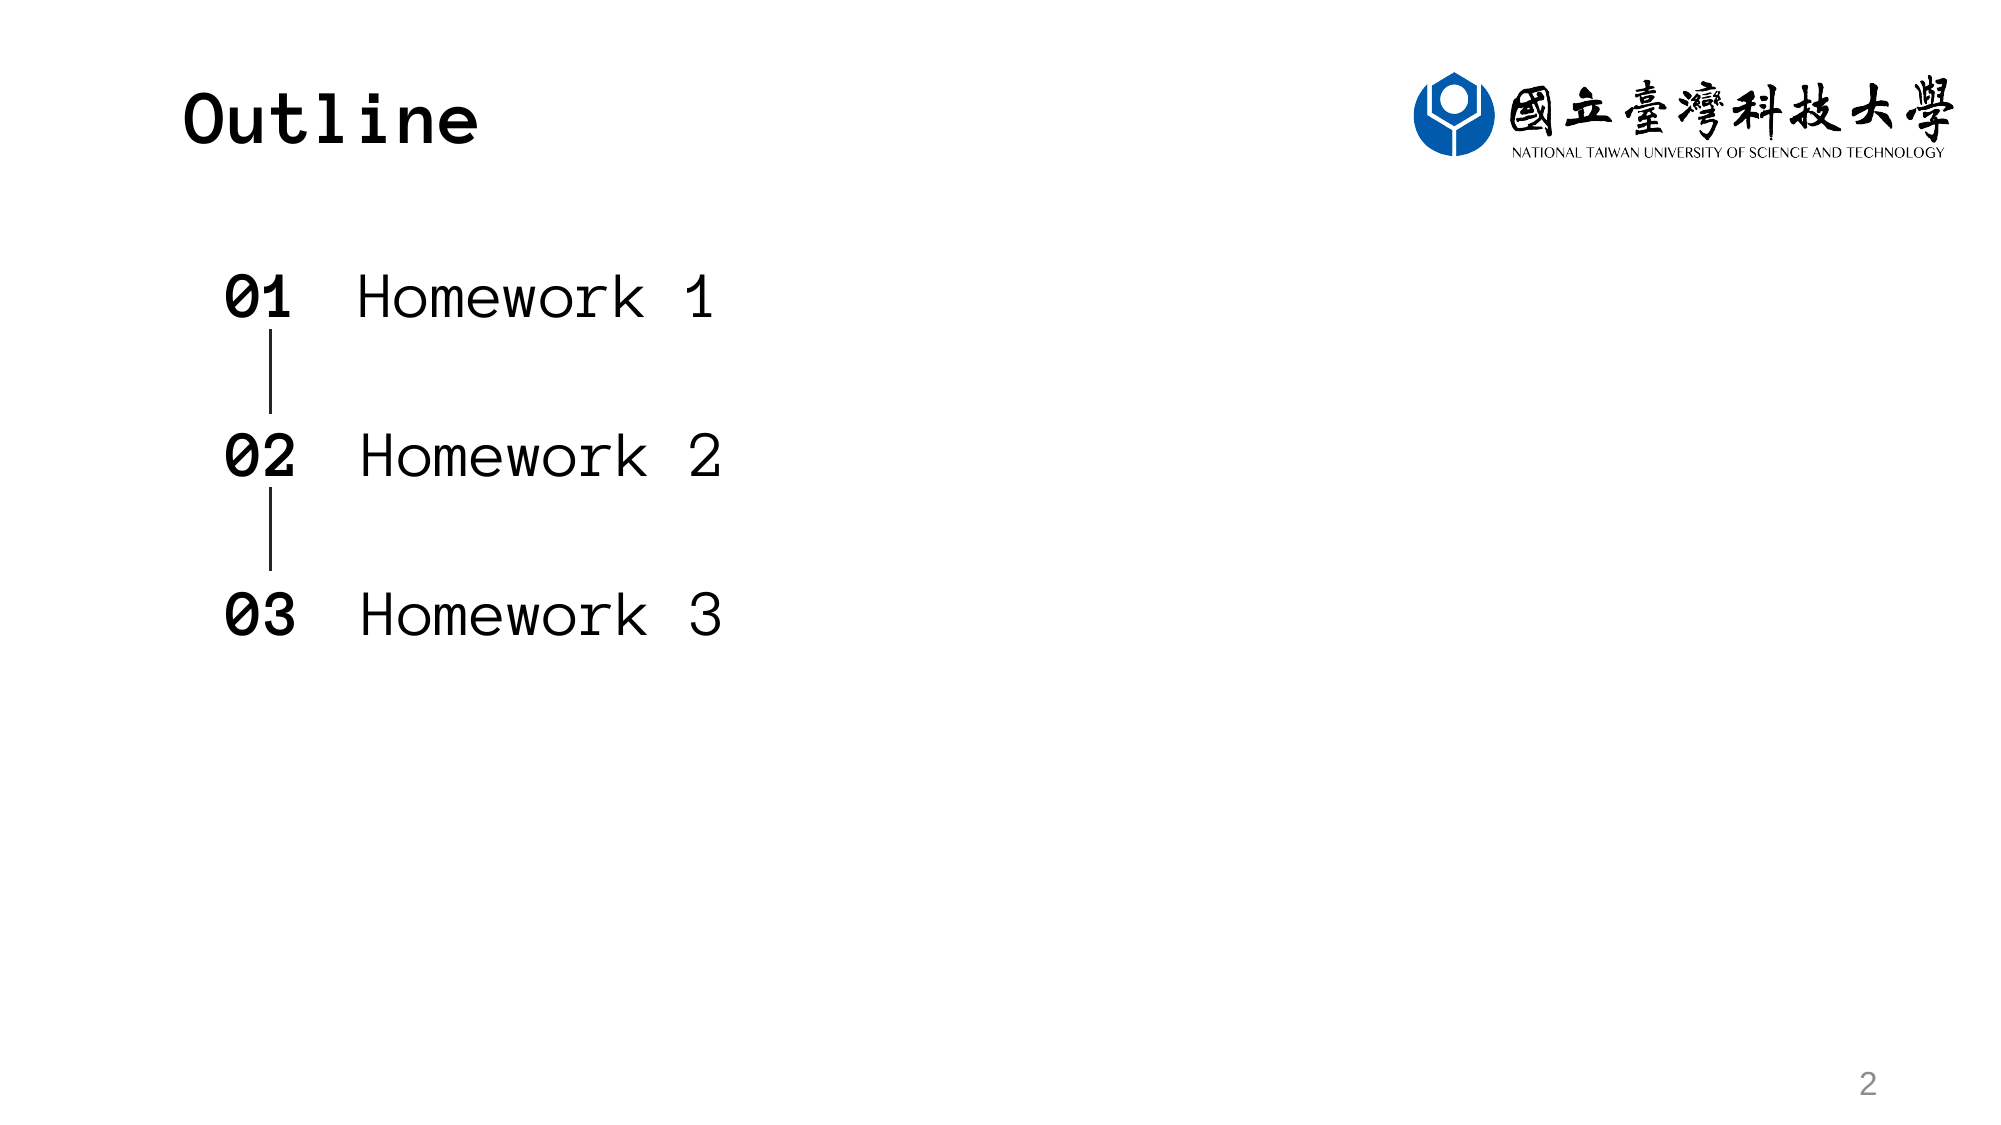

Outline
01
Homework 1
02
Homework 2
03
Homework 3
2